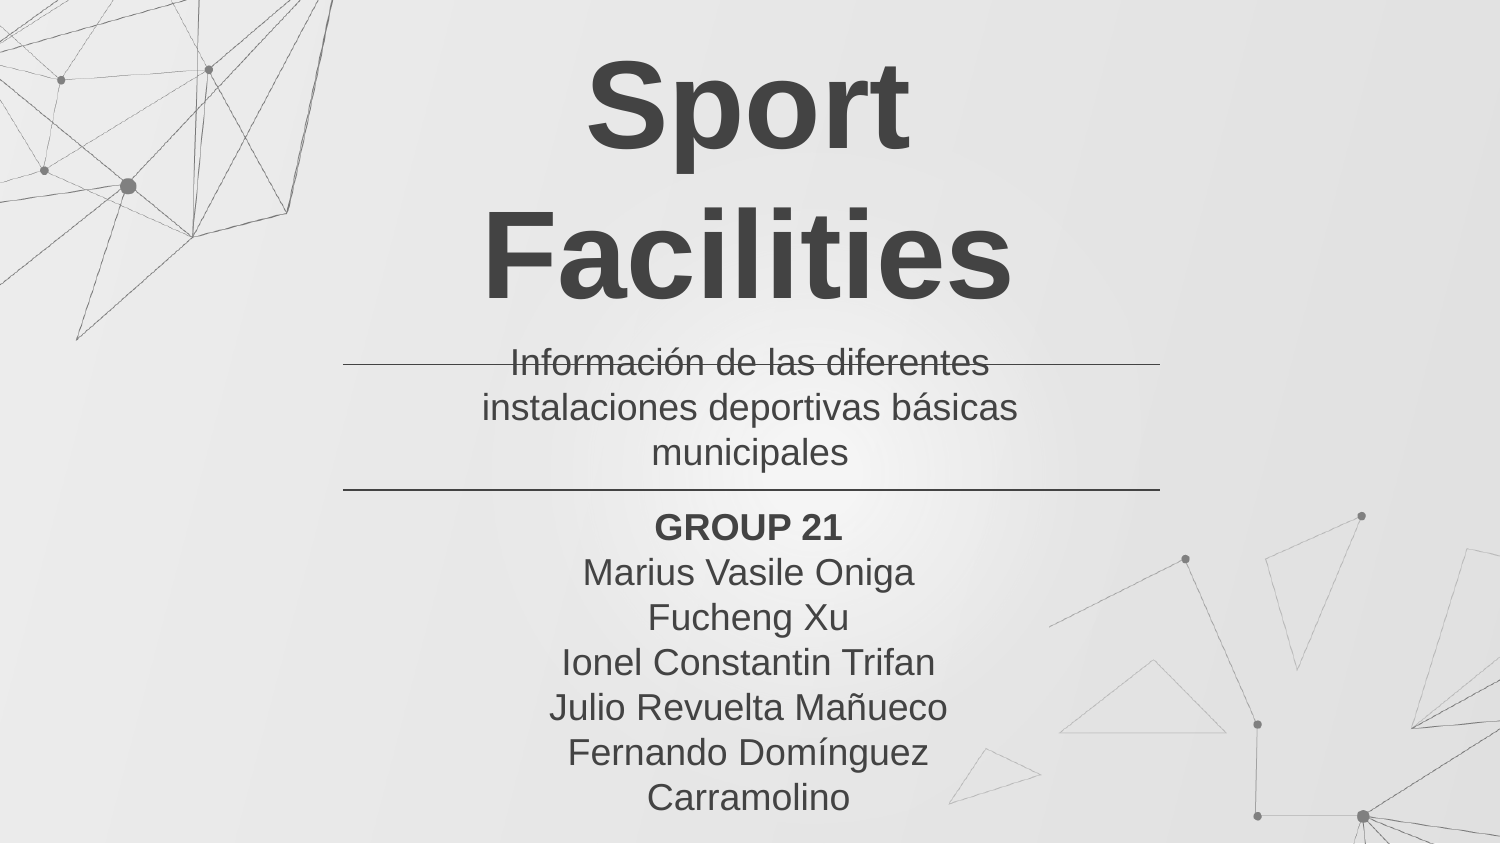

# Sport Facilities
Información de las diferentes instalaciones deportivas básicas municipales
GROUP 21
Marius Vasile Oniga
Fucheng Xu
Ionel Constantin Trifan
Julio Revuelta Mañueco
Fernando Domínguez Carramolino